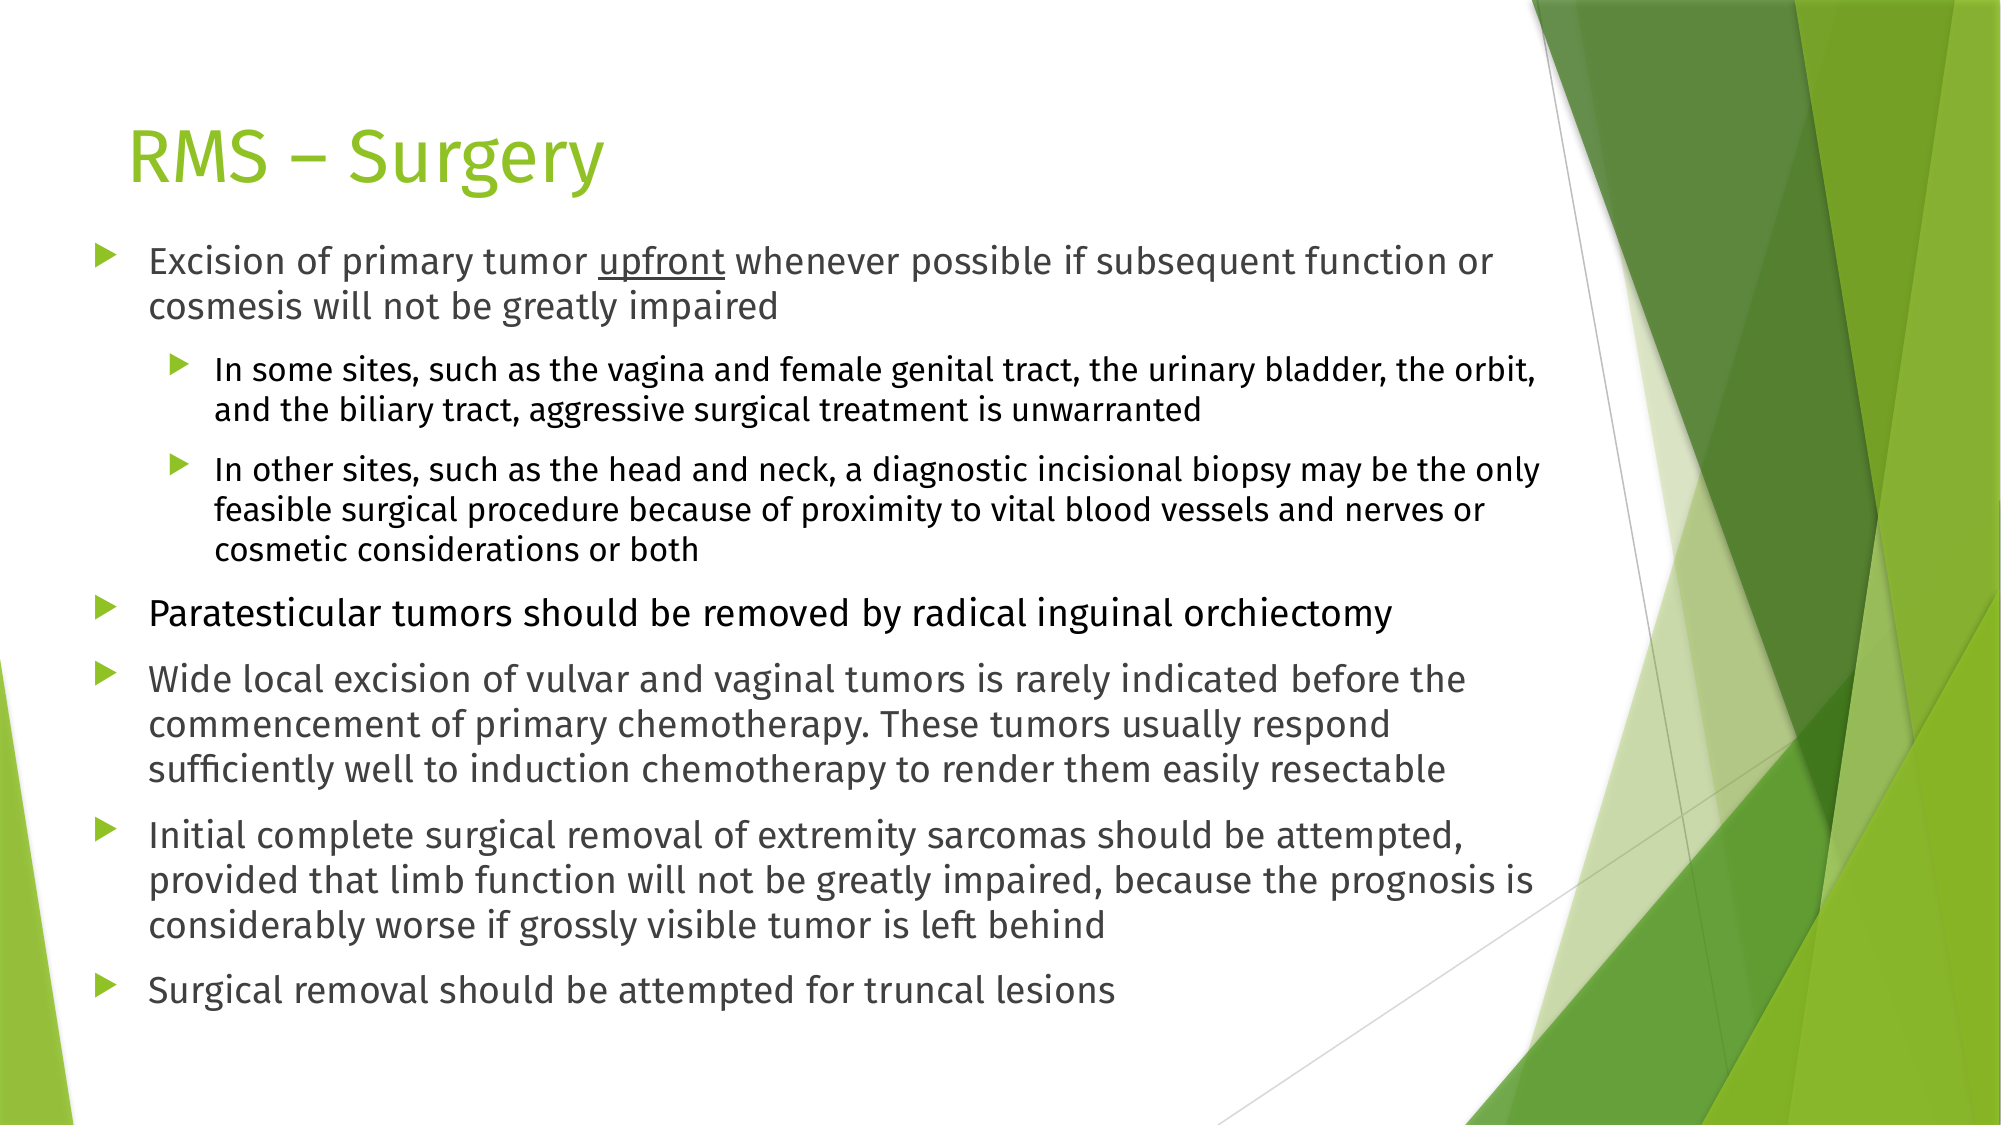

# RMS – Surgery
Excision of primary tumor upfront whenever possible if subsequent function or cosmesis will not be greatly impaired
In some sites, such as the vagina and female genital tract, the urinary bladder, the orbit, and the biliary tract, aggressive surgical treatment is unwarranted
In other sites, such as the head and neck, a diagnostic incisional biopsy may be the only feasible surgical procedure because of proximity to vital blood vessels and nerves or cosmetic considerations or both
Paratesticular tumors should be removed by radical inguinal orchiectomy
Wide local excision of vulvar and vaginal tumors is rarely indicated before the commencement of primary chemotherapy. These tumors usually respond sufficiently well to induction chemotherapy to render them easily resectable
Initial complete surgical removal of extremity sarcomas should be attempted, provided that limb function will not be greatly impaired, because the prognosis is considerably worse if grossly visible tumor is left behind
Surgical removal should be attempted for truncal lesions